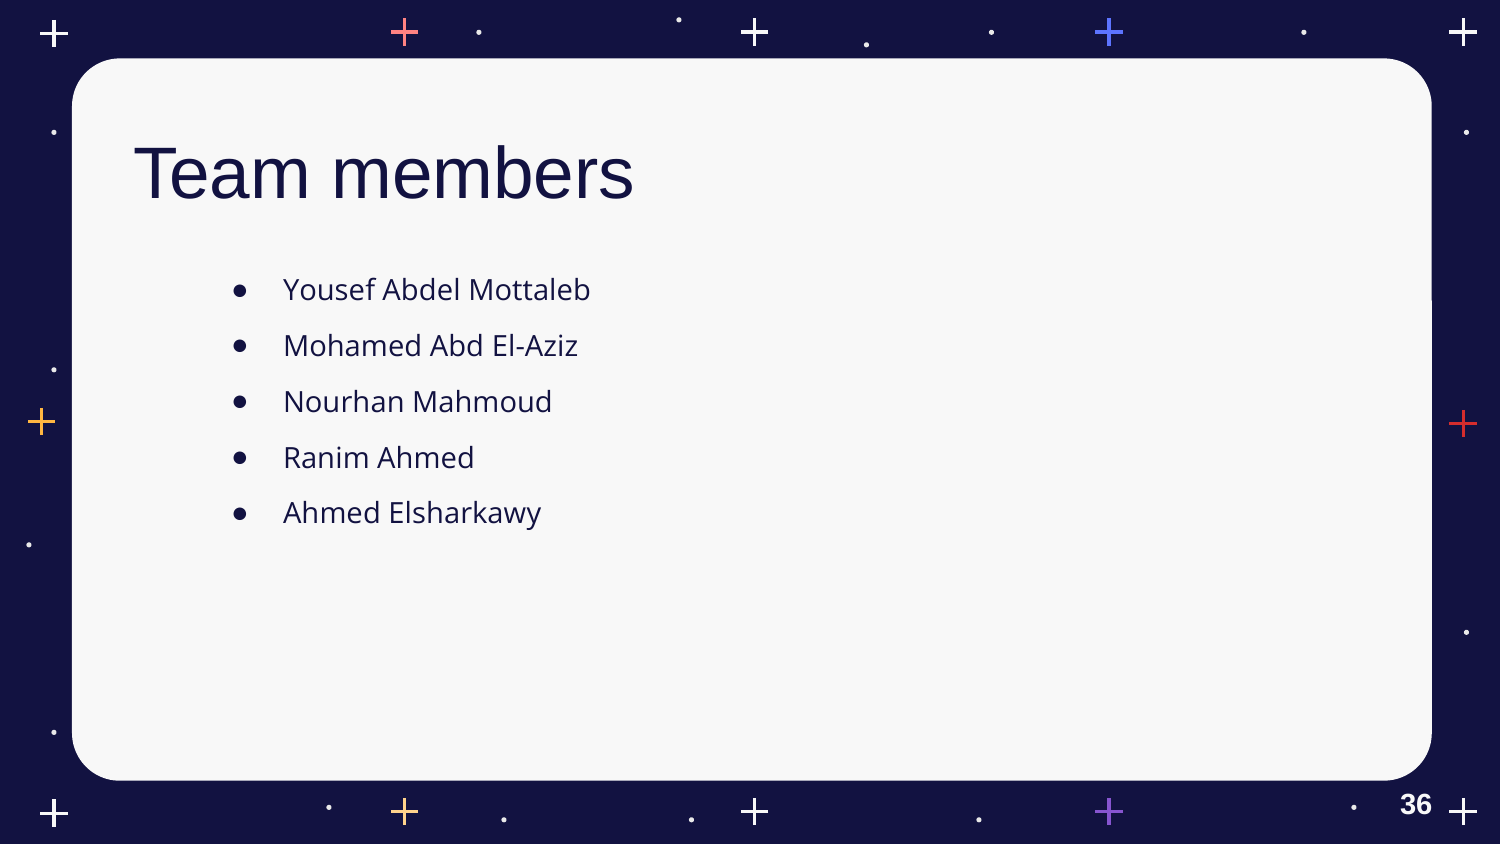

# Team members
Yousef Abdel Mottaleb
Mohamed Abd El-Aziz
Nourhan Mahmoud
Ranim Ahmed
Ahmed Elsharkawy

36